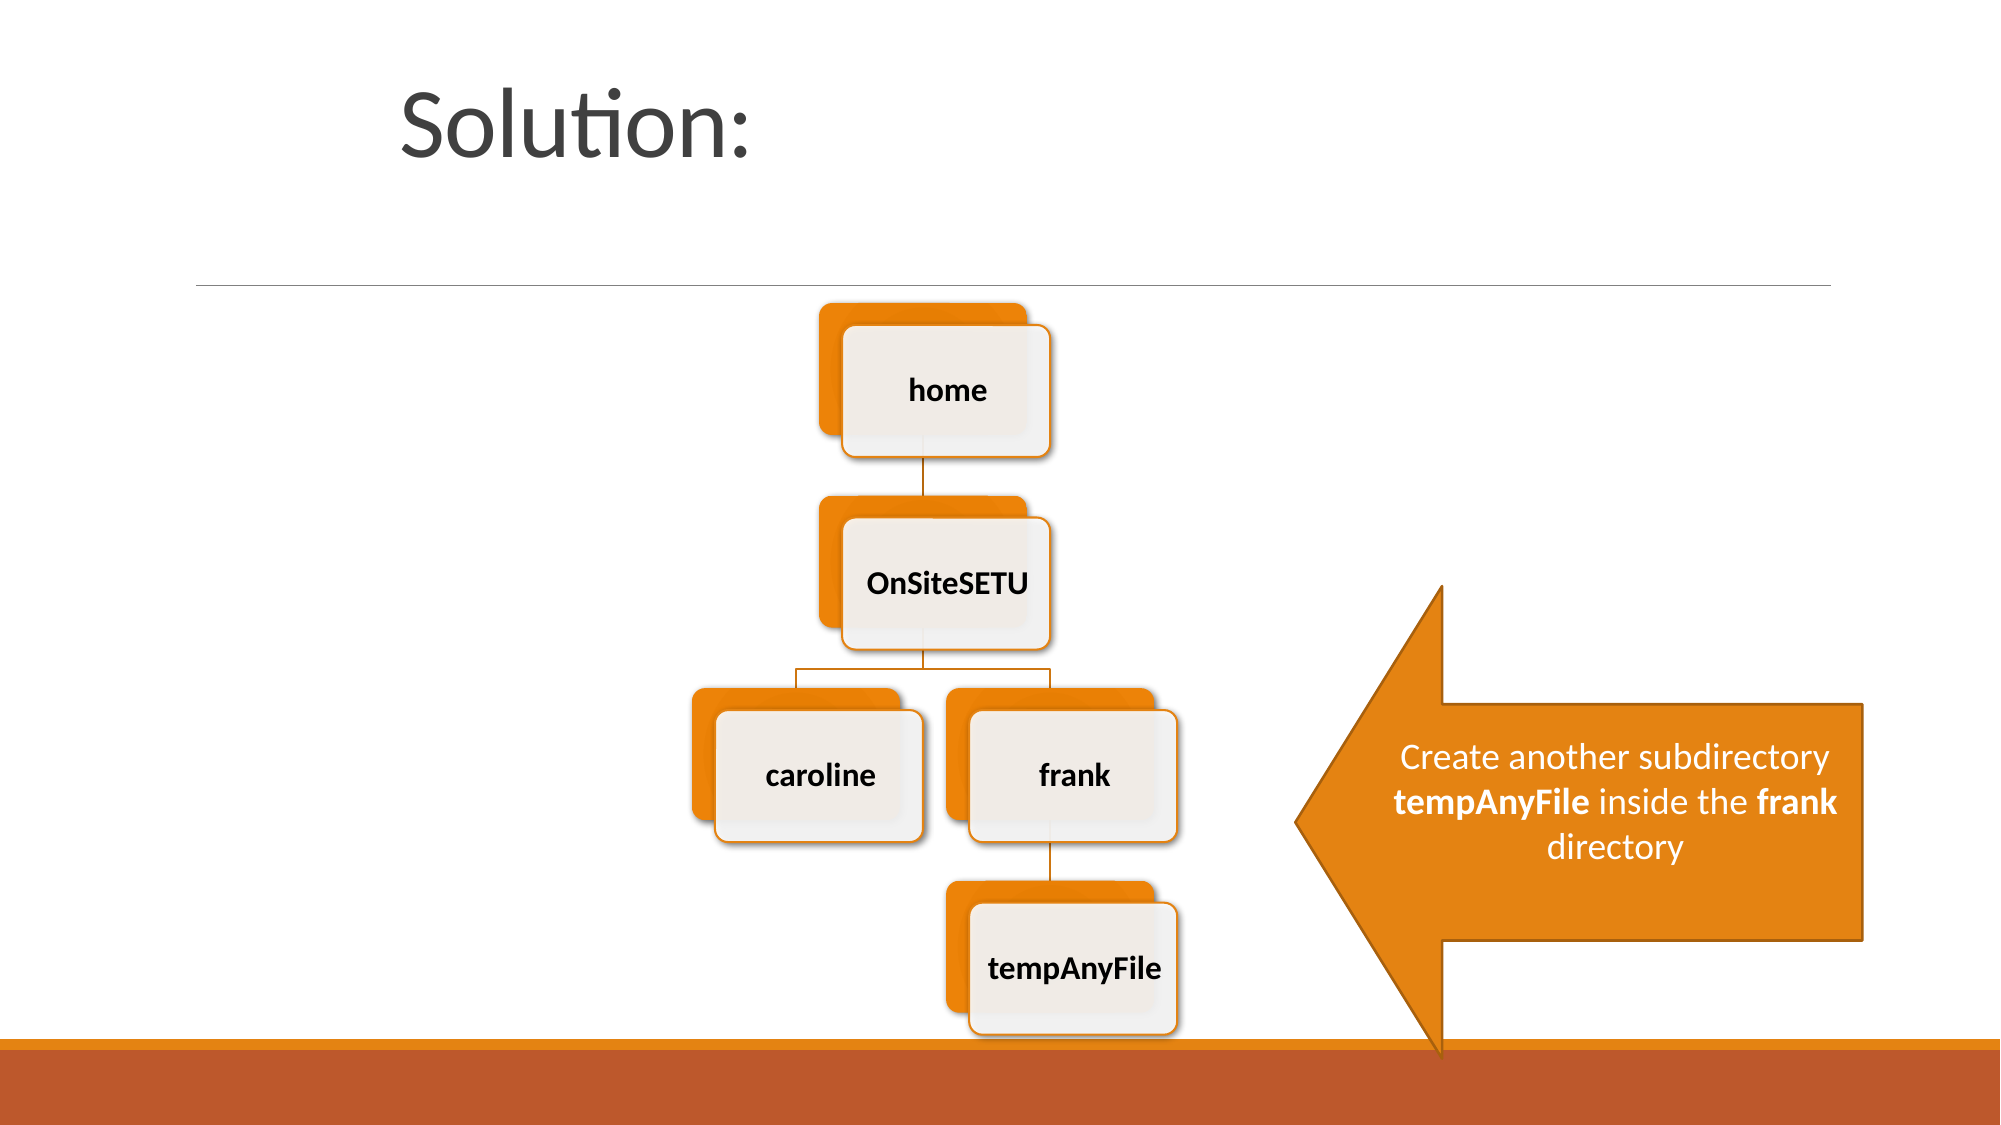

# Solution:
home
OnSiteSETU
caroline
frank
tempAnyFile
Create another subdirectory tempAnyFile inside the frank directory